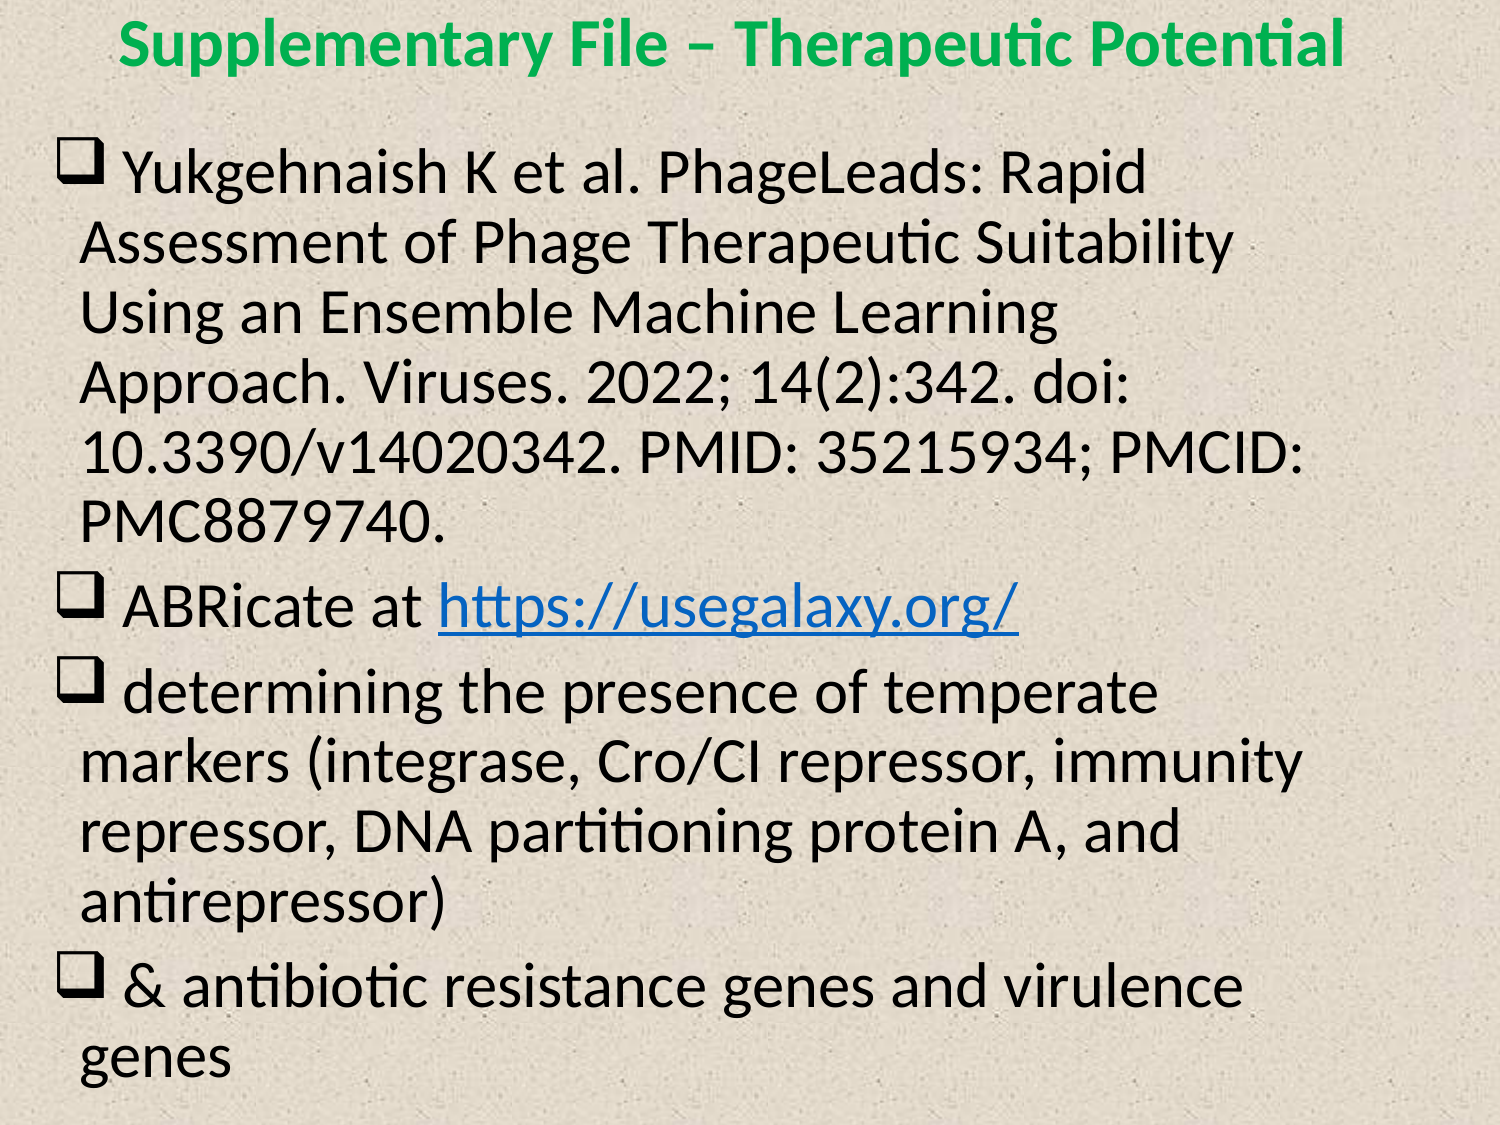

# Supplementary File – Therapeutic Potential
 Yukgehnaish K et al. PhageLeads: Rapid Assessment of Phage Therapeutic Suitability Using an Ensemble Machine Learning Approach. Viruses. 2022; 14(2):342. doi: 10.3390/v14020342. PMID: 35215934; PMCID: PMC8879740.
 ABRicate at https://usegalaxy.org/
 determining the presence of temperate markers (integrase, Cro/CI repressor, immunity repressor, DNA partitioning protein A, and antirepressor)
 & antibiotic resistance genes and virulence genes